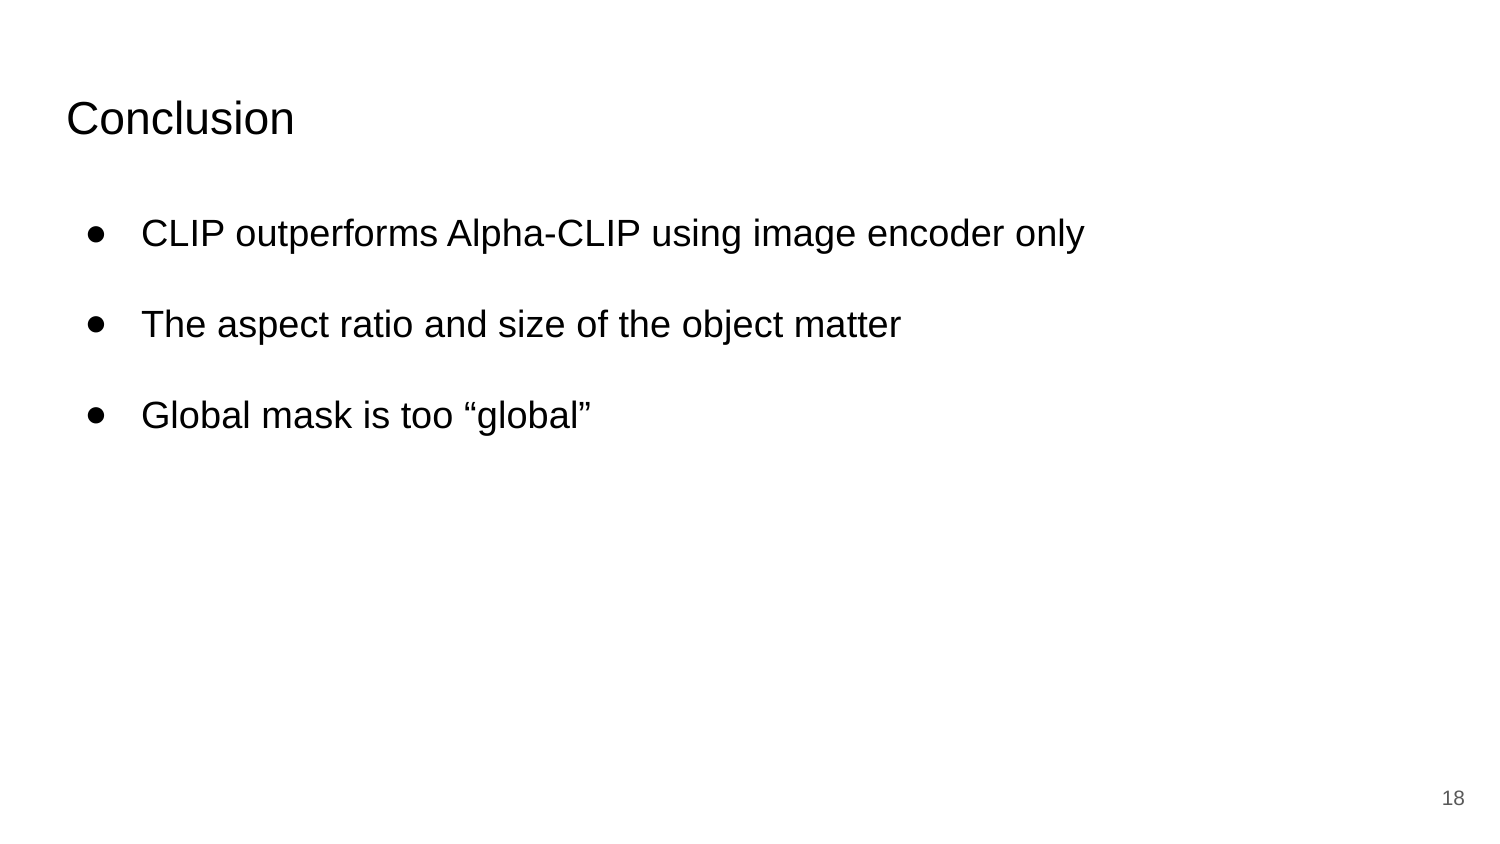

# Conclusion
CLIP outperforms Alpha-CLIP using image encoder only

The aspect ratio and size of the object matter

Global mask is too “global”

18